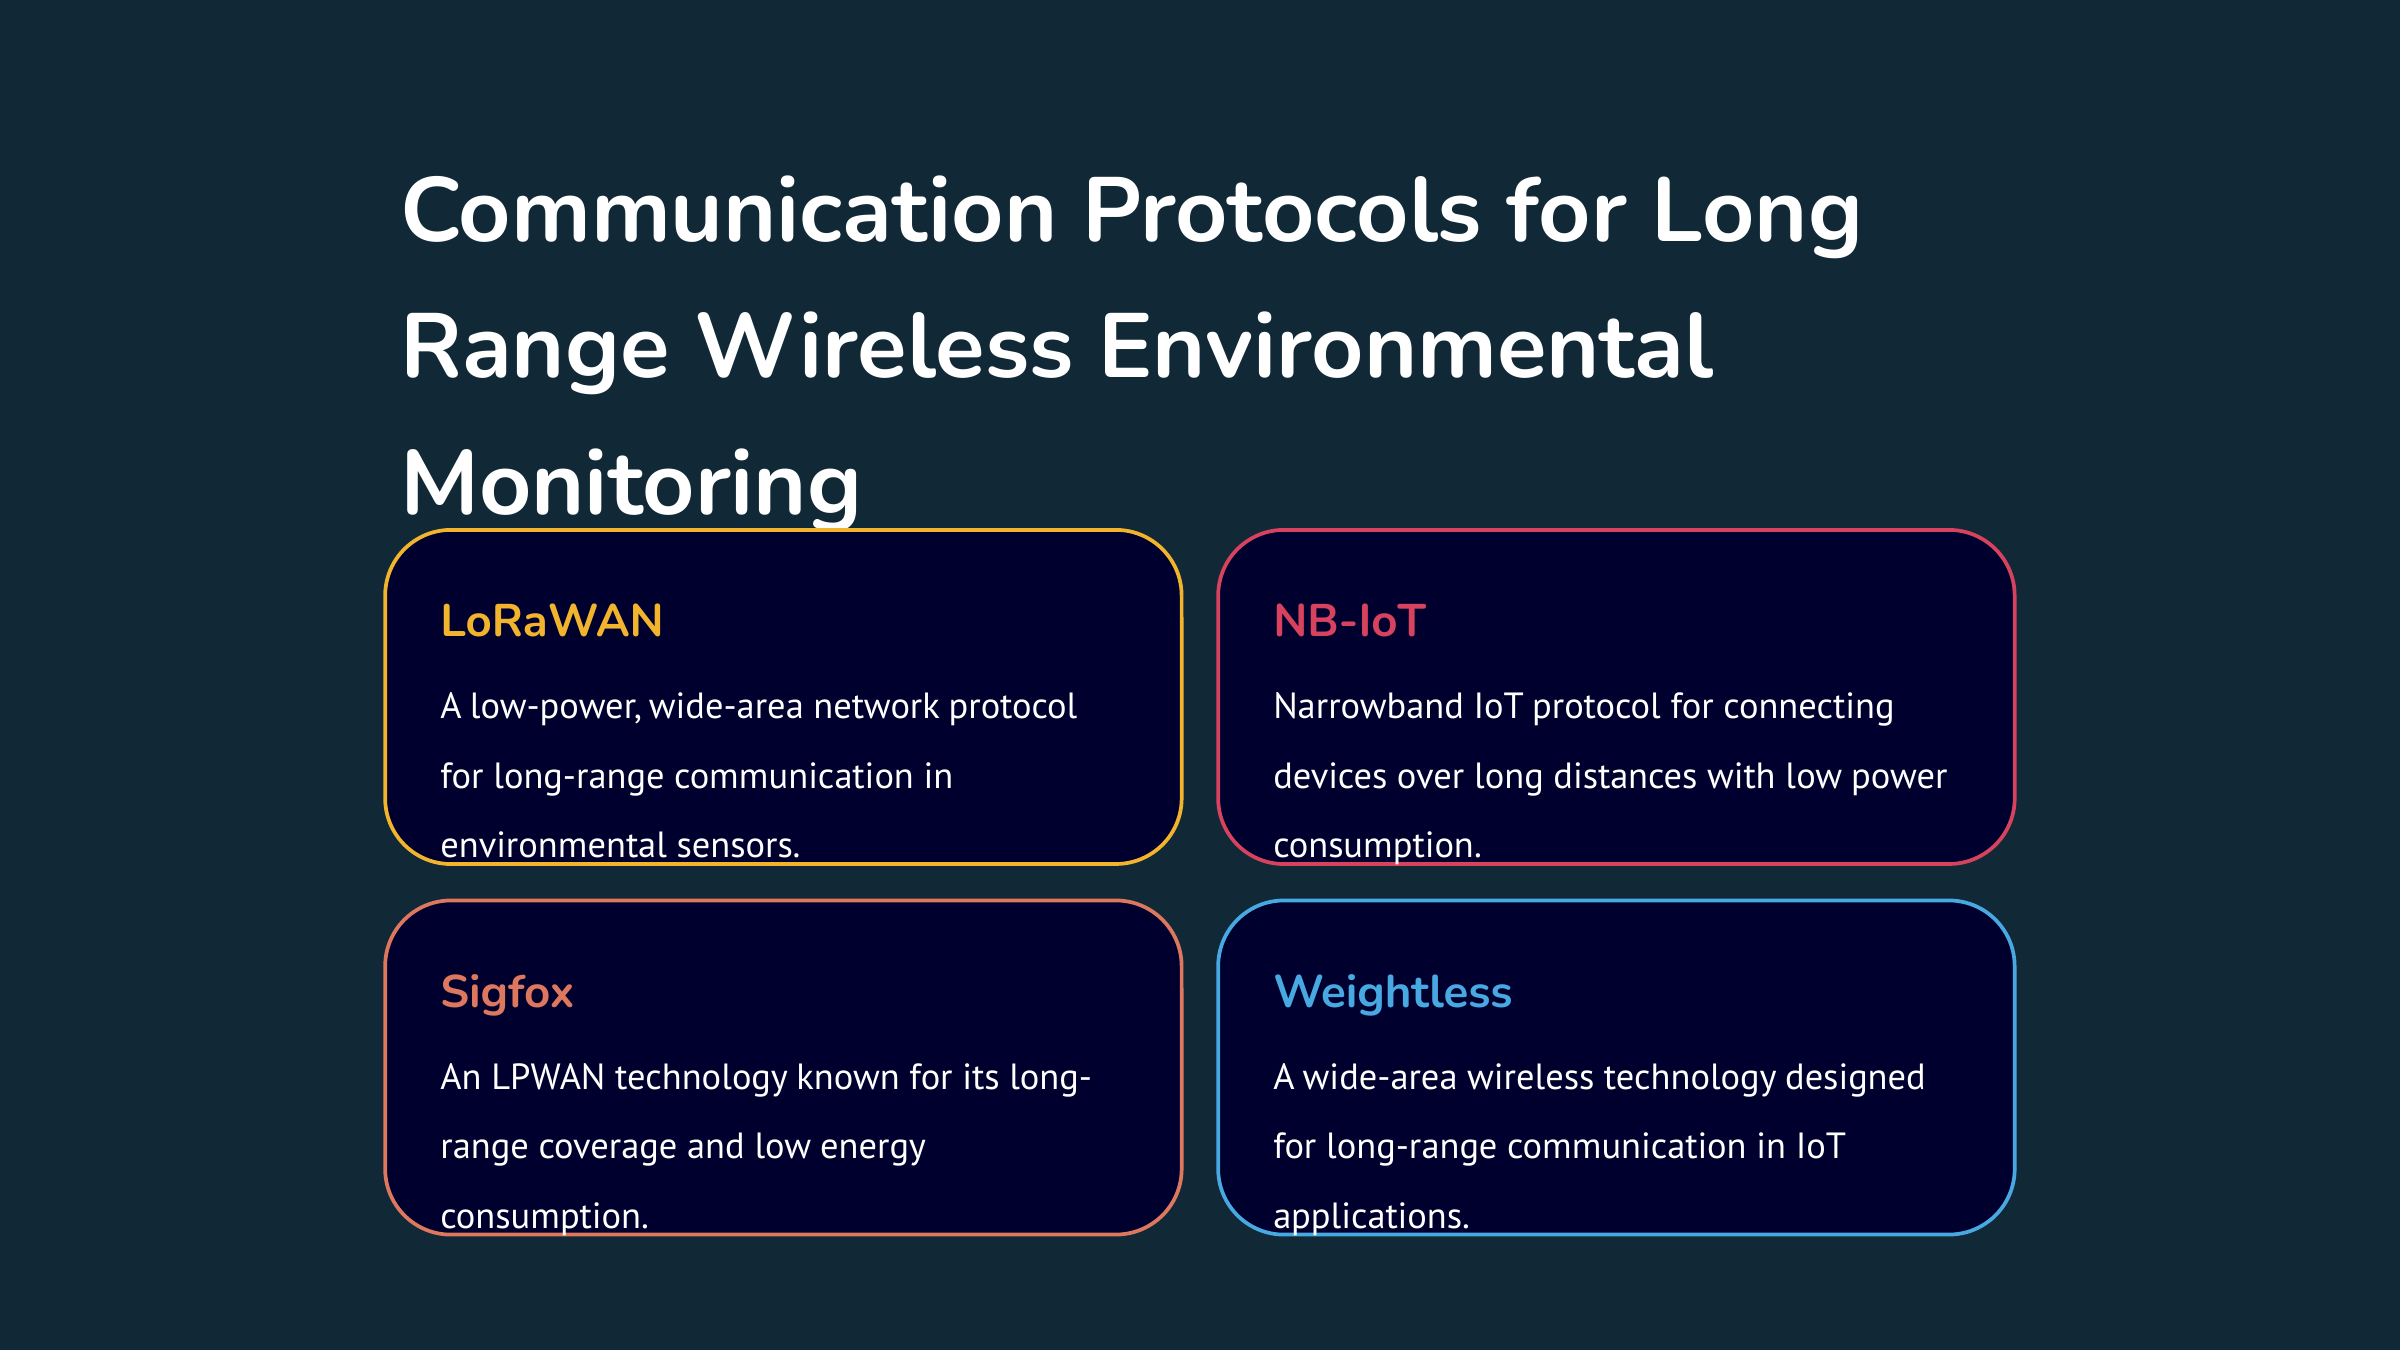

Communication Protocols for Long Range Wireless Environmental Monitoring

LoRaWAN
NB-IoT
A low-power, wide-area network protocol for long-range communication in environmental sensors.
Narrowband IoT protocol for connecting devices over long distances with low power consumption.

Sigfox
Weightless
An LPWAN technology known for its long-range coverage and low energy consumption.
A wide-area wireless technology designed for long-range communication in IoT applications.